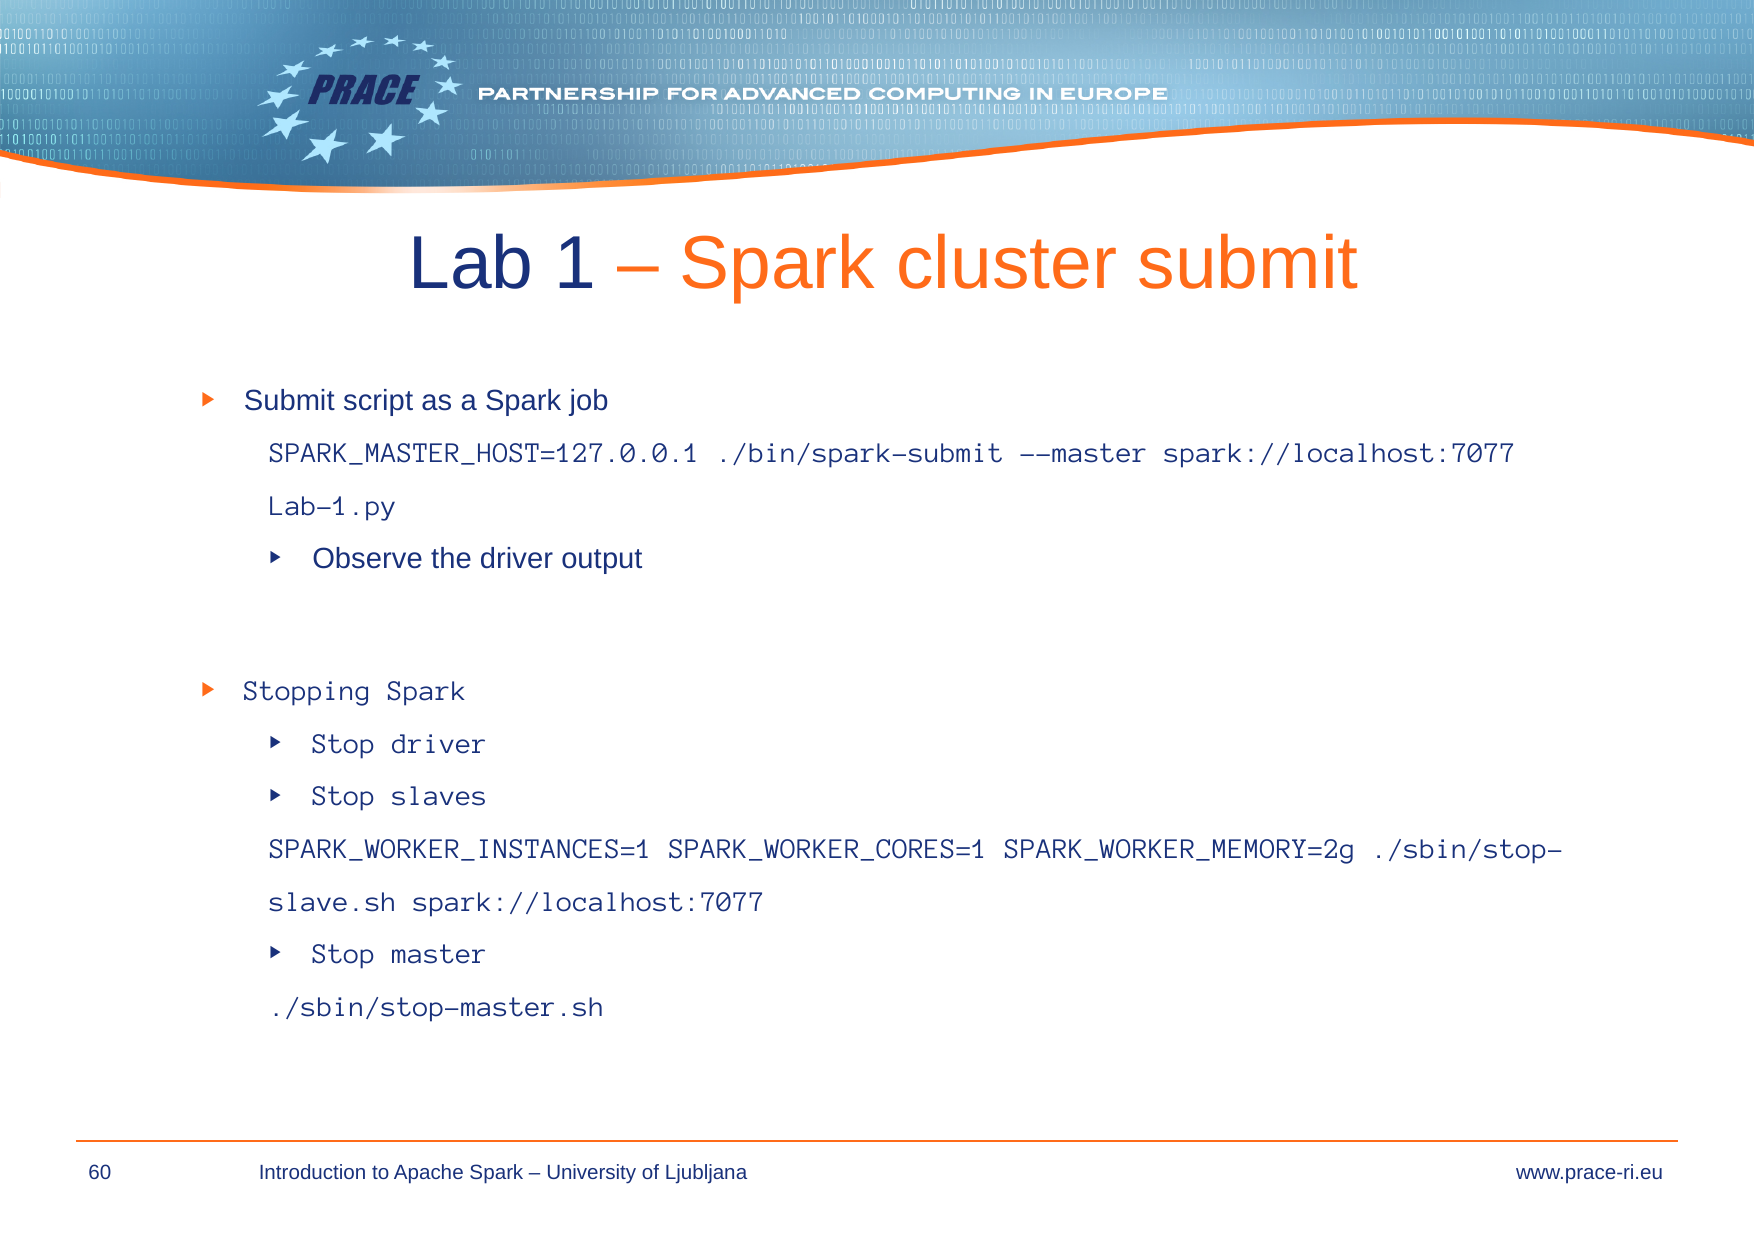

# Lab 1 – Spark cluster submit
Submit script as a Spark job
SPARK_MASTER_HOST=127.0.0.1 ./bin/spark-submit --master spark://localhost:7077 Lab-1.py
Observe the driver output

Stopping Spark
Stop driver
Stop slaves
SPARK_WORKER_INSTANCES=1 SPARK_WORKER_CORES=1 SPARK_WORKER_MEMORY=2g ./sbin/stop-slave.sh spark://localhost:7077
Stop master
	./sbin/stop-master.sh